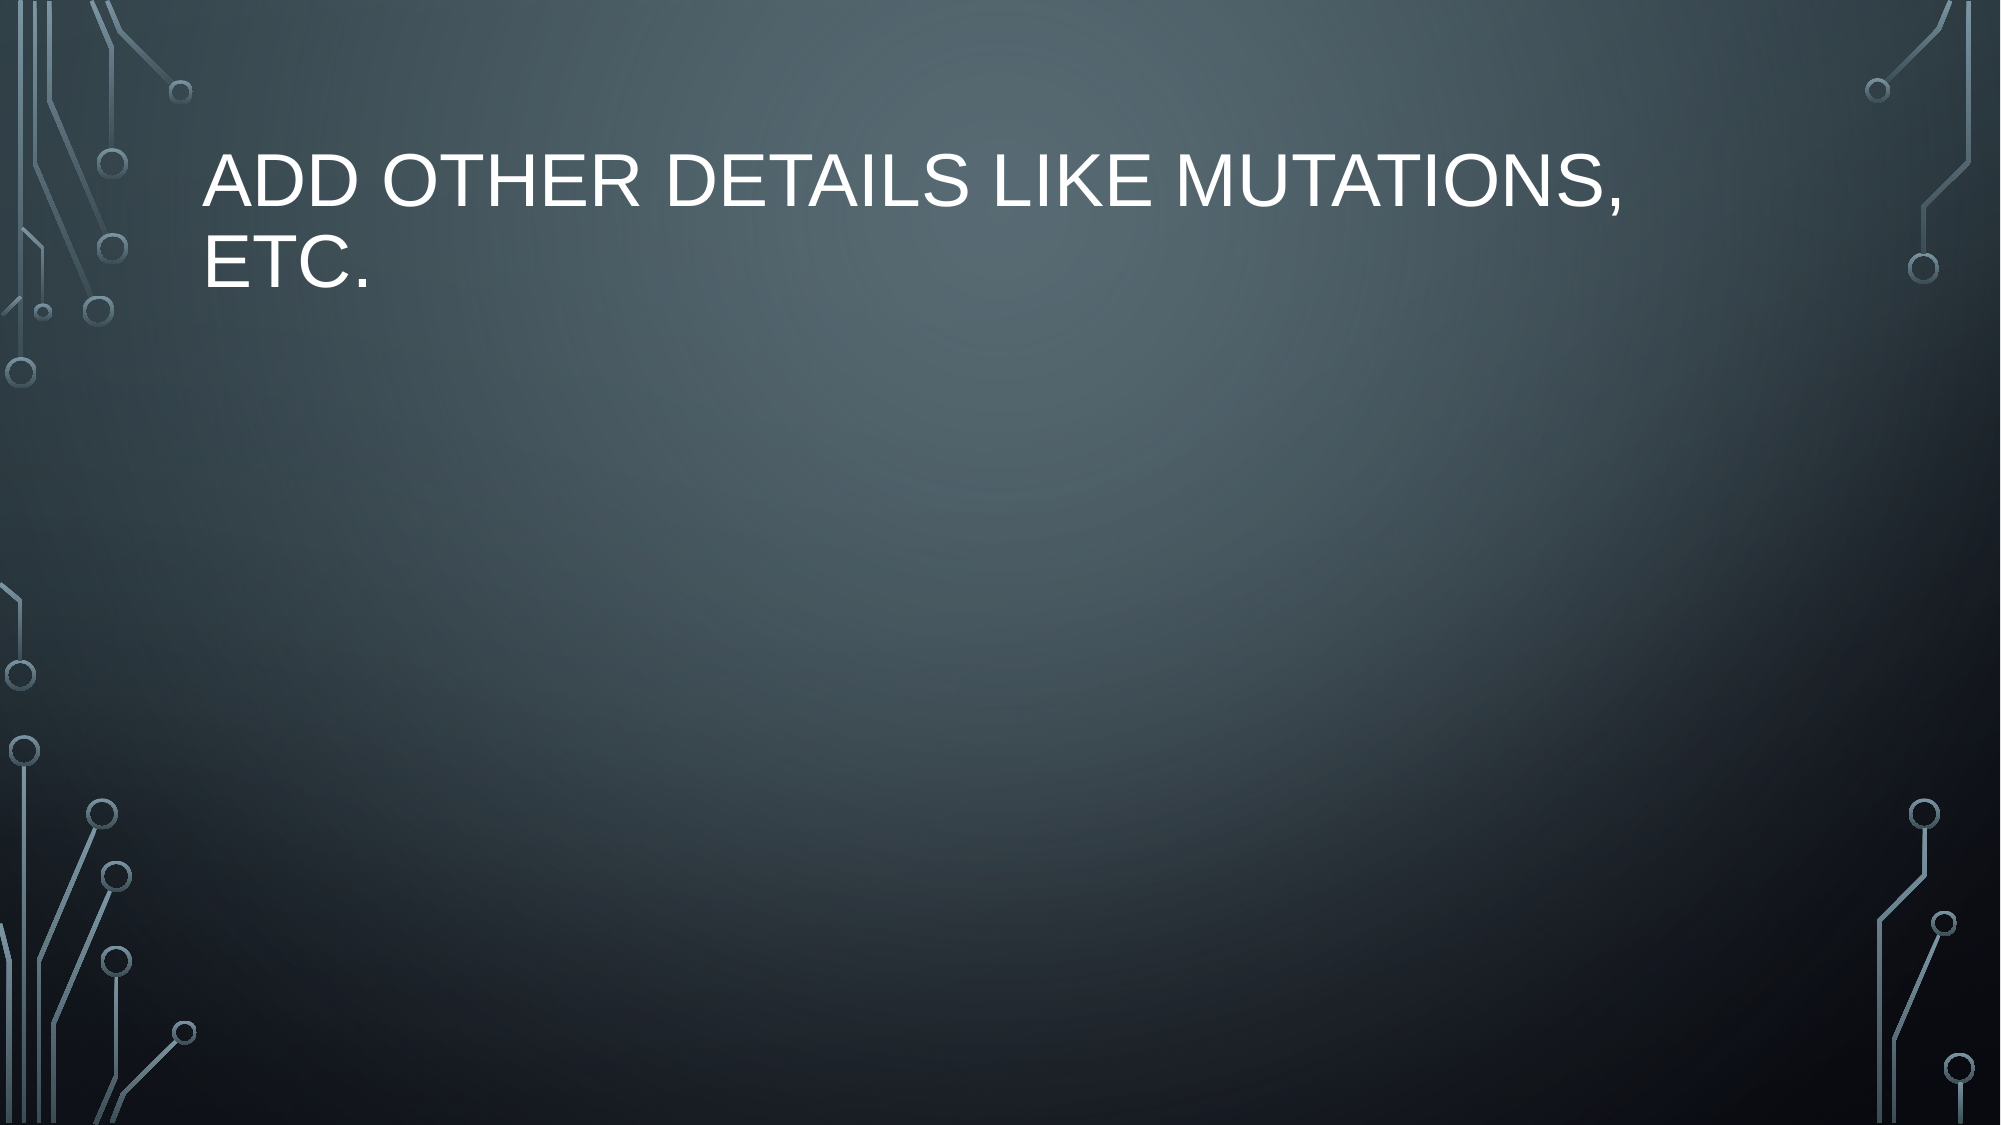

# Add other details like mutations, etc.